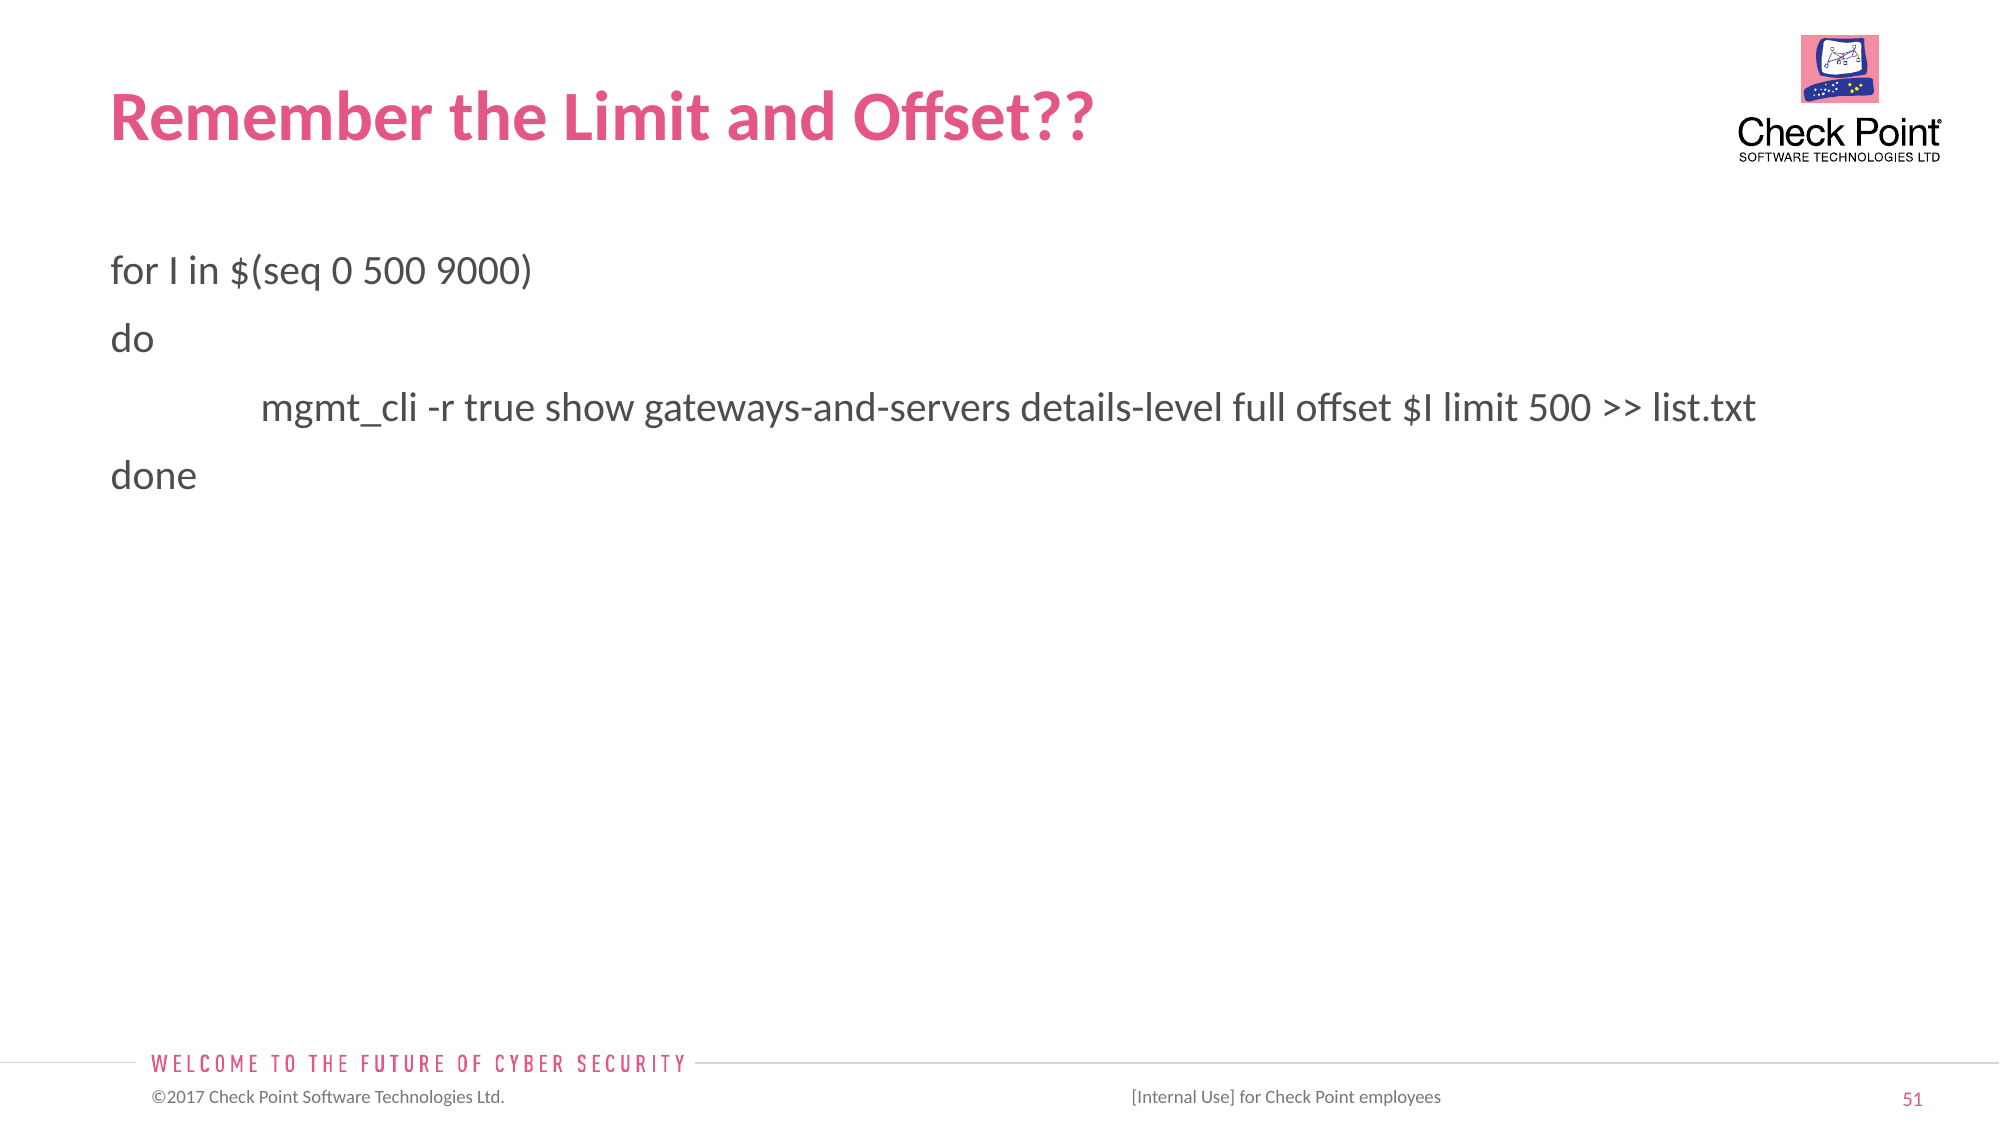

# Remember the Limit and Offset??
for I in $(seq 0 500 9000)
do
	mgmt_cli -r true show gateways-and-servers details-level full offset $I limit 500 >> list.txt
done
 [Internal Use] for Check Point employees​